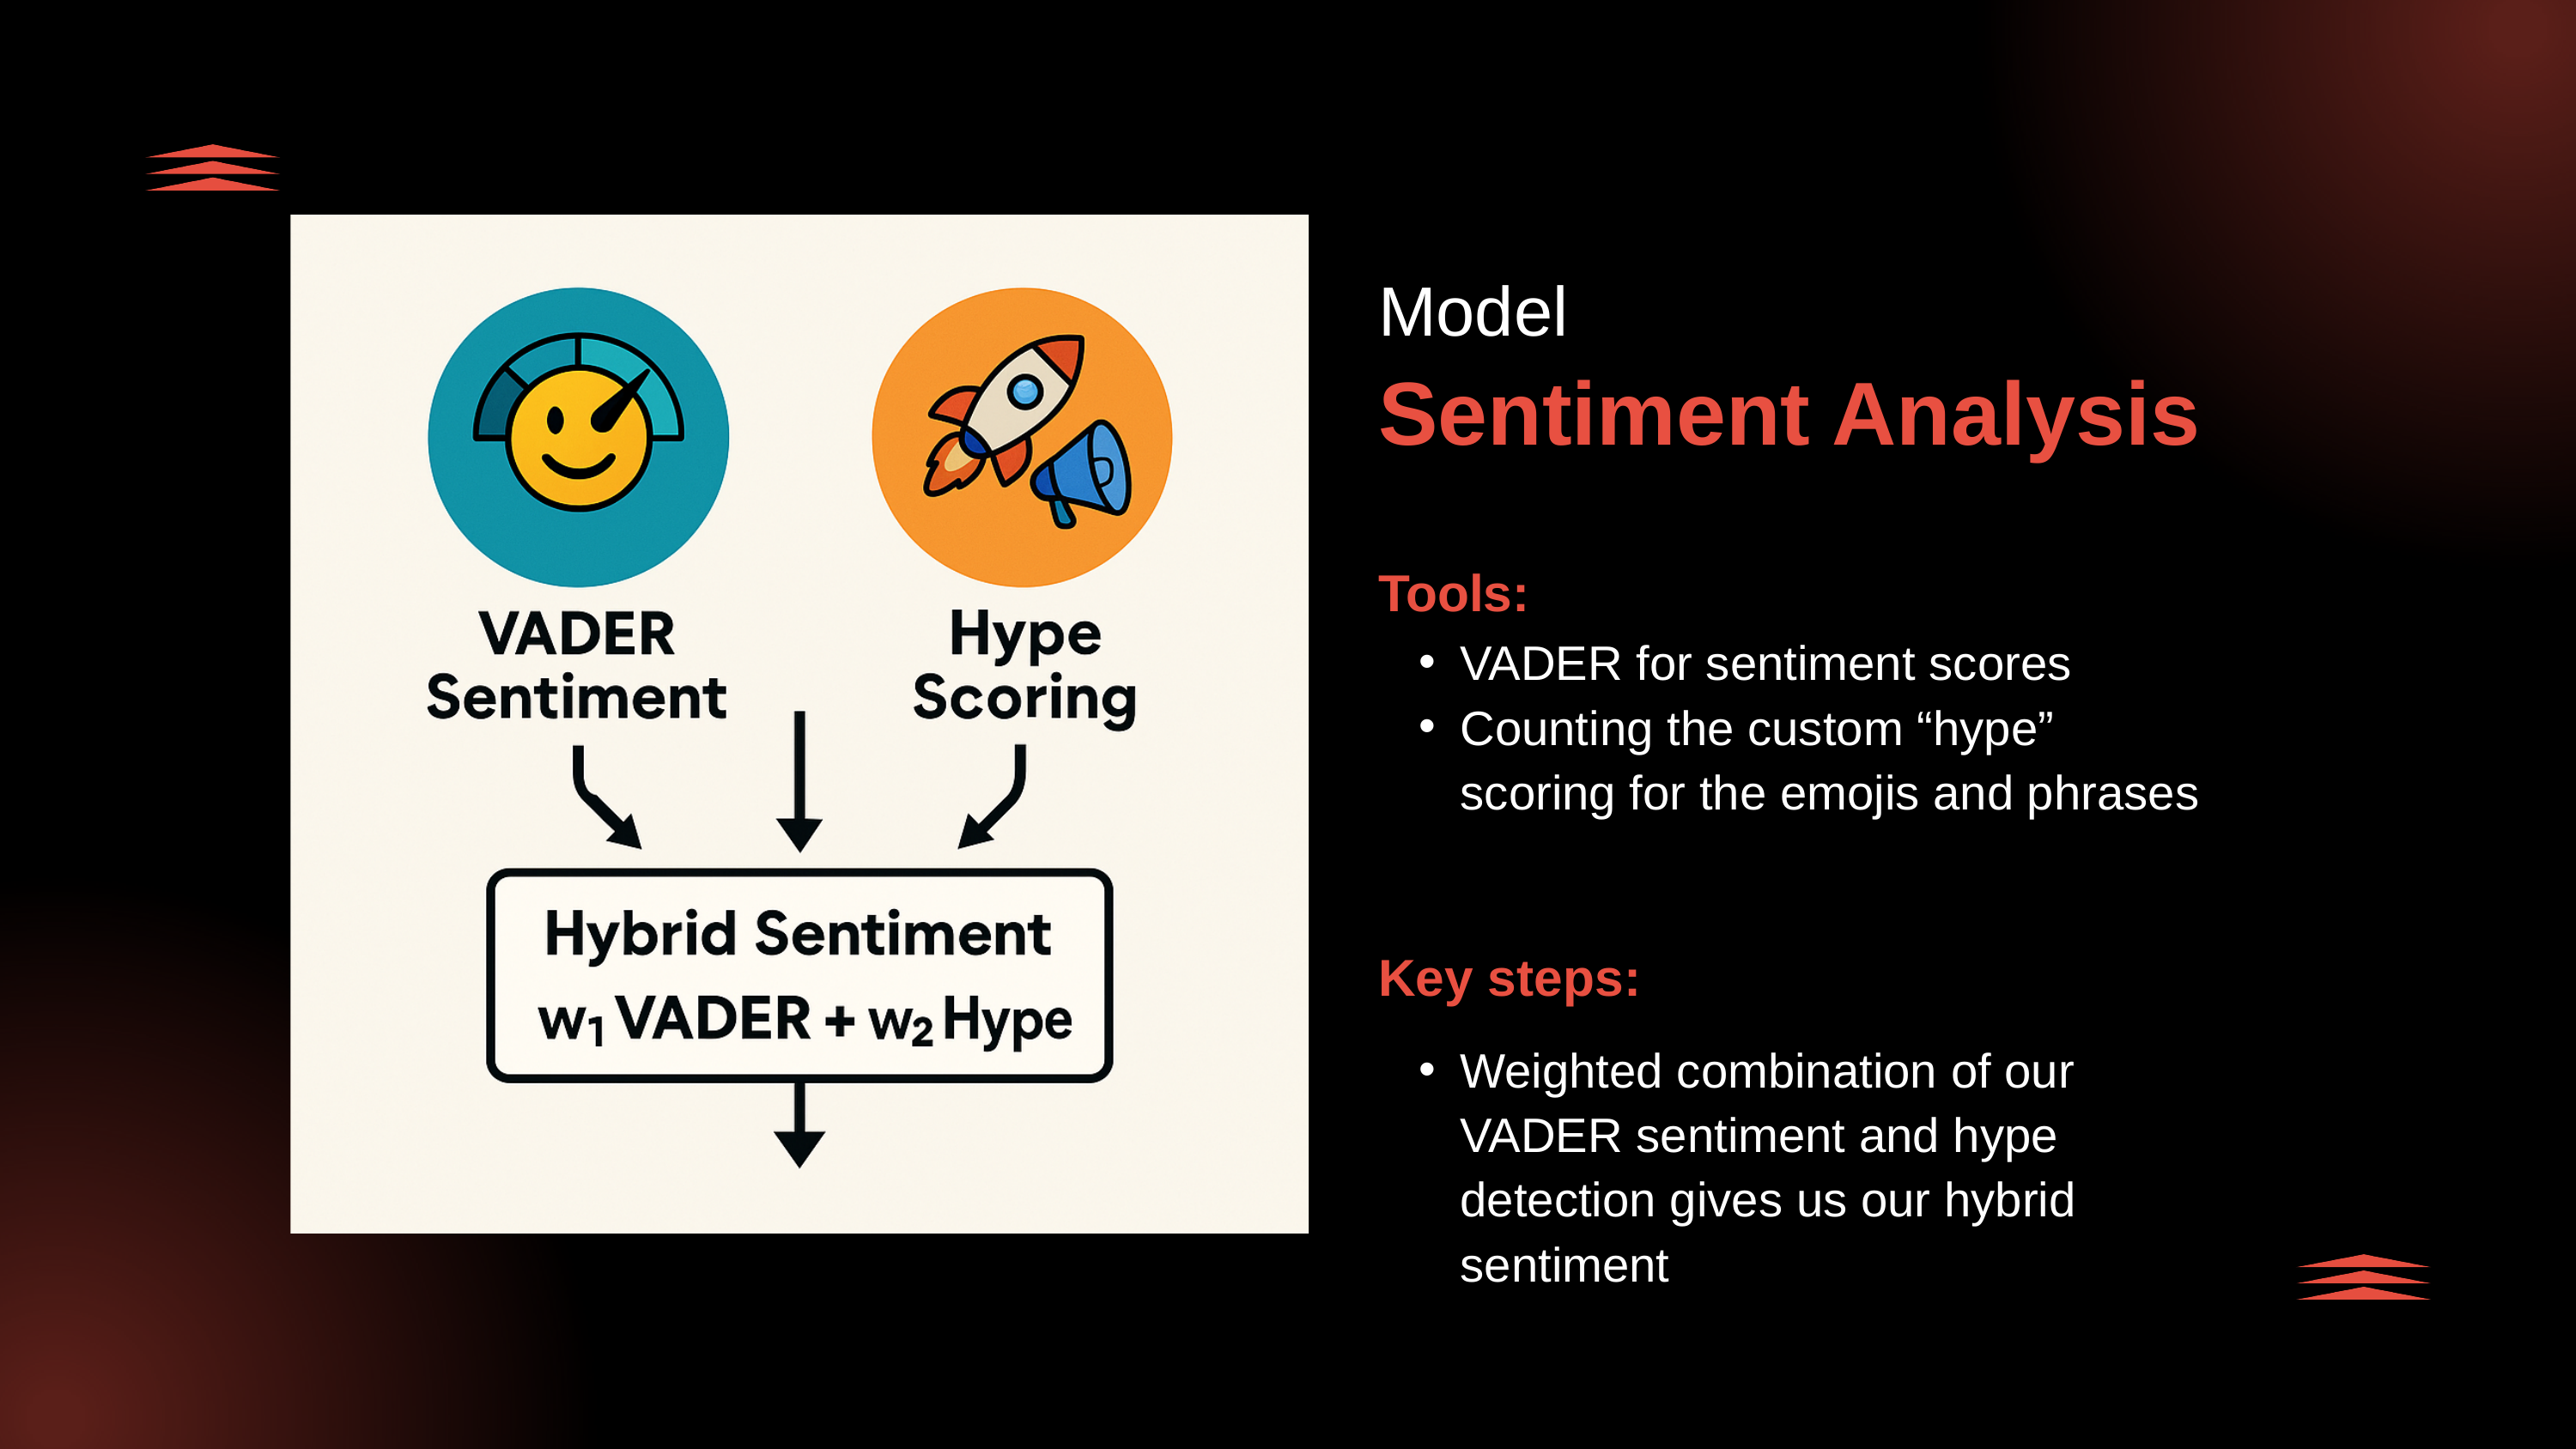

Model
Sentiment Analysis
Tools:
VADER for sentiment scores
Counting the custom “hype” scoring for the emojis and phrases

Key steps:
Weighted combination of our VADER sentiment and hype detection gives us our hybrid sentiment